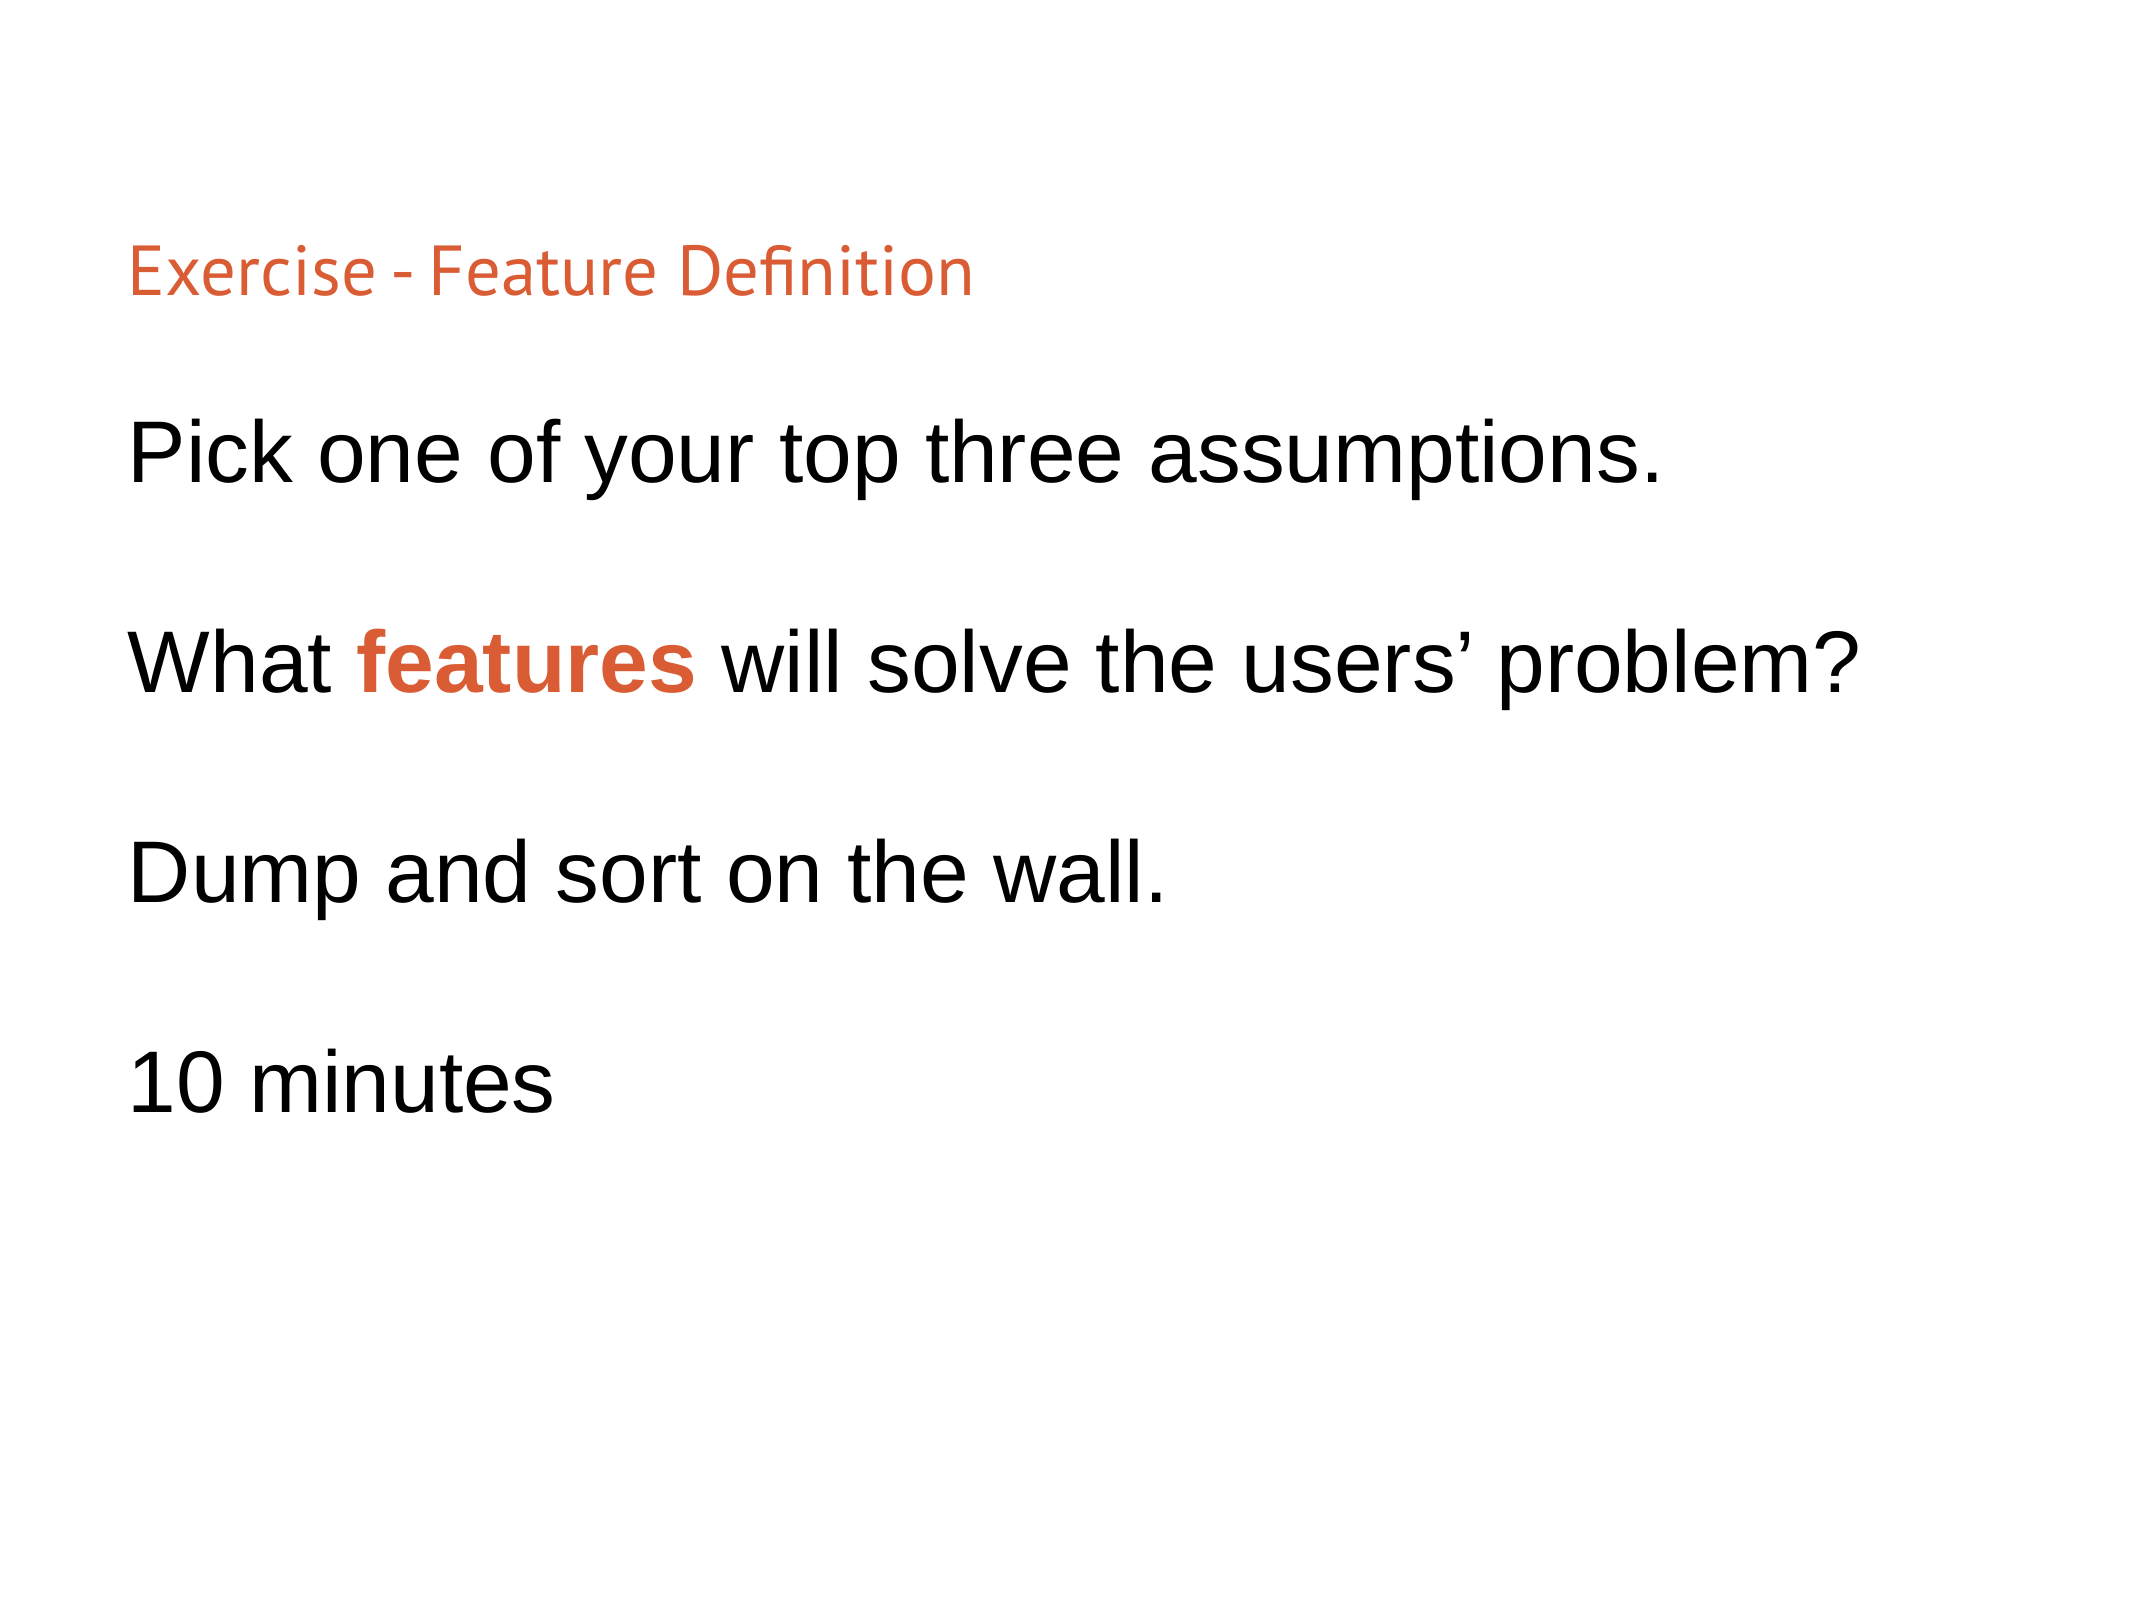

# Exercise - Feature Definition
Pick one of your top three assumptions.

What features will solve the users’ problem?

Dump and sort on the wall.

10 minutes